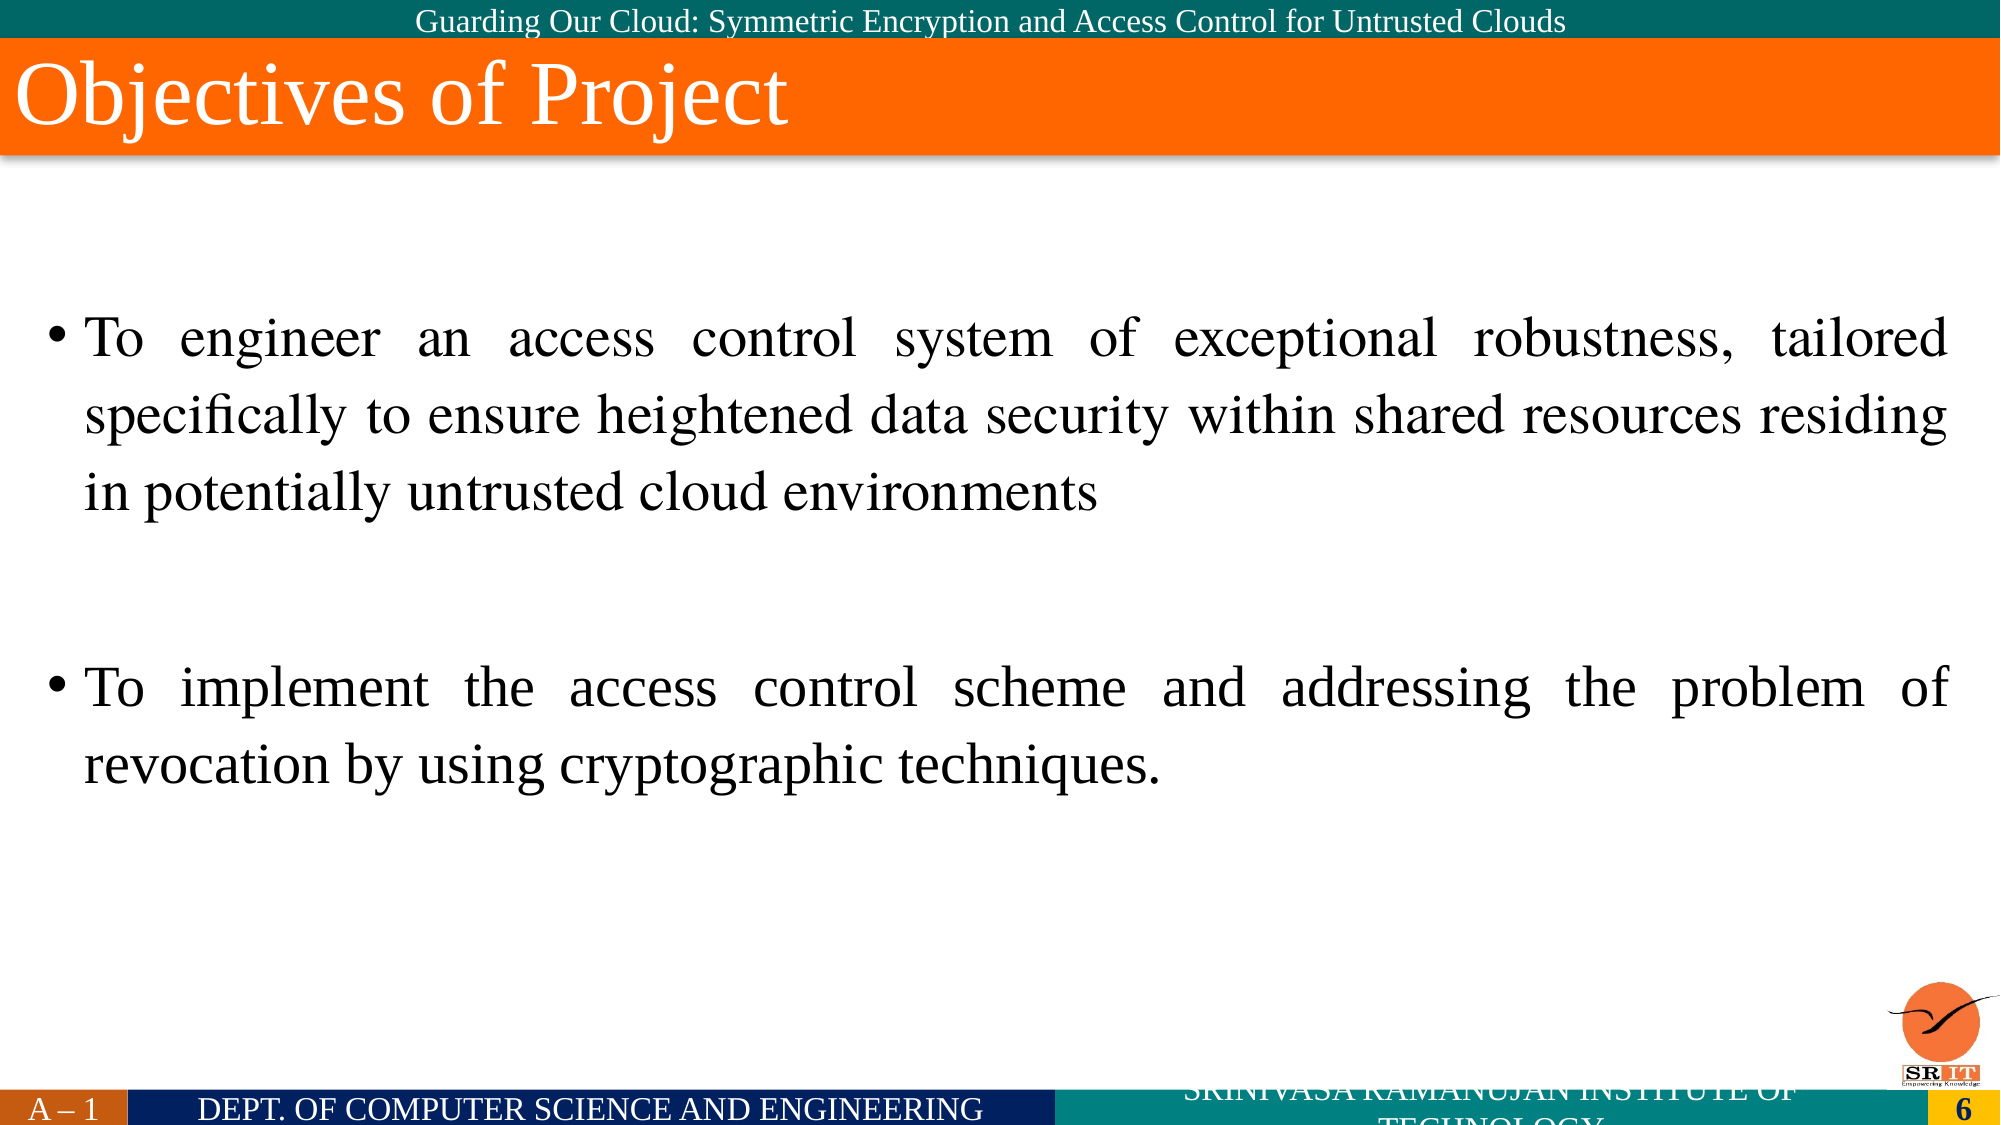

Objectives of Project
# To engineer an access control system of exceptional robustness, tailored specifically to ensure heightened data security within shared resources residing in potentially untrusted cloud environments

To implement the access control scheme and addressing the problem of revocation by using cryptographic techniques.